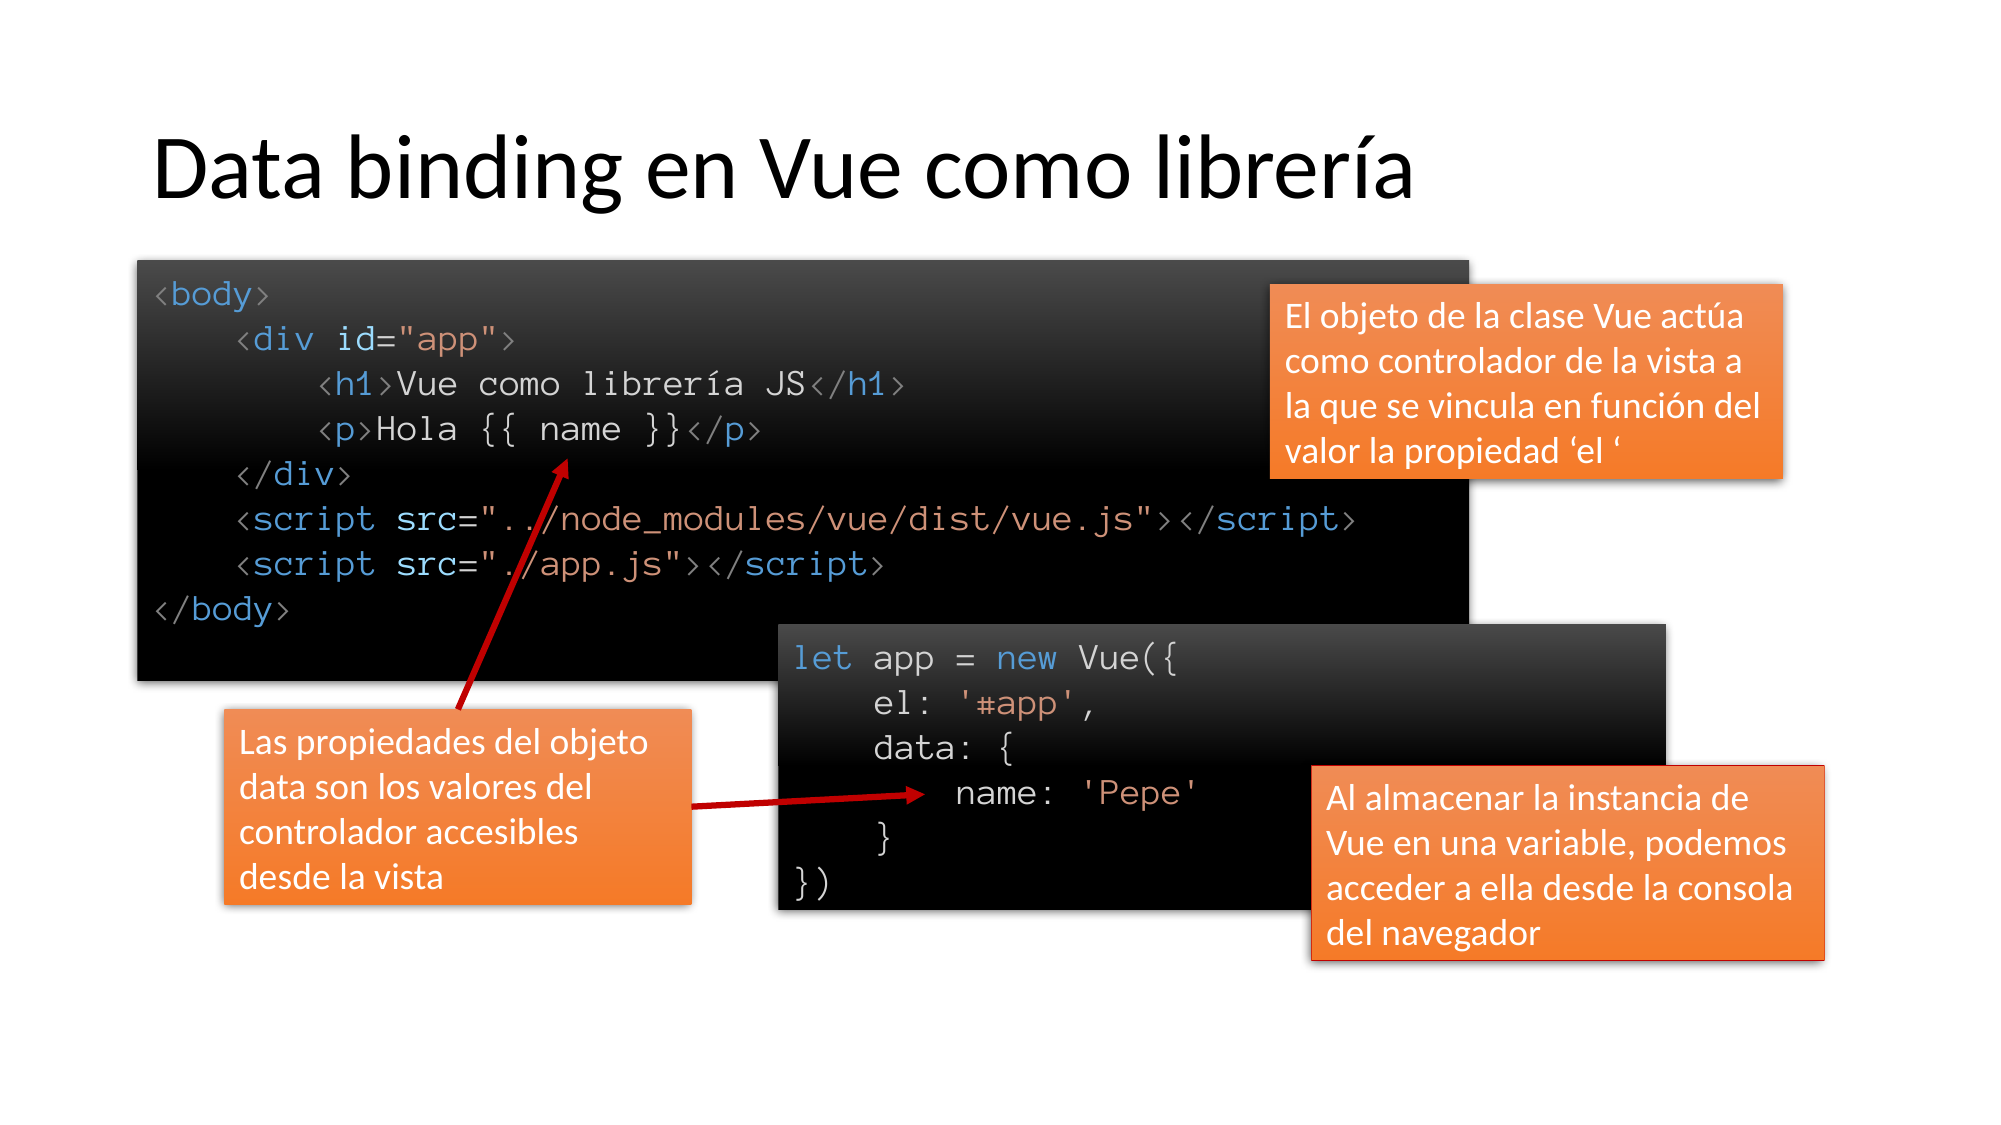

# Data binding en Vue como librería
<body>
    <div id="app">
        <h1>Vue como librería JS</h1>
        <p>Hola {{ name }}</p>
    </div>
    <script src="../node_modules/vue/dist/vue.js"></script>
    <script src="./app.js"></script>
</body>

El objeto de la clase Vue actúa como controlador de la vista a la que se vincula en función del valor la propiedad ‘el ‘
let app = new Vue({
    el: '#app',
    data: {
        name: 'Pepe'
    }
})
Las propiedades del objeto data son los valores del controlador accesibles desde la vista
Al almacenar la instancia de Vue en una variable, podemos acceder a ella desde la consola del navegador